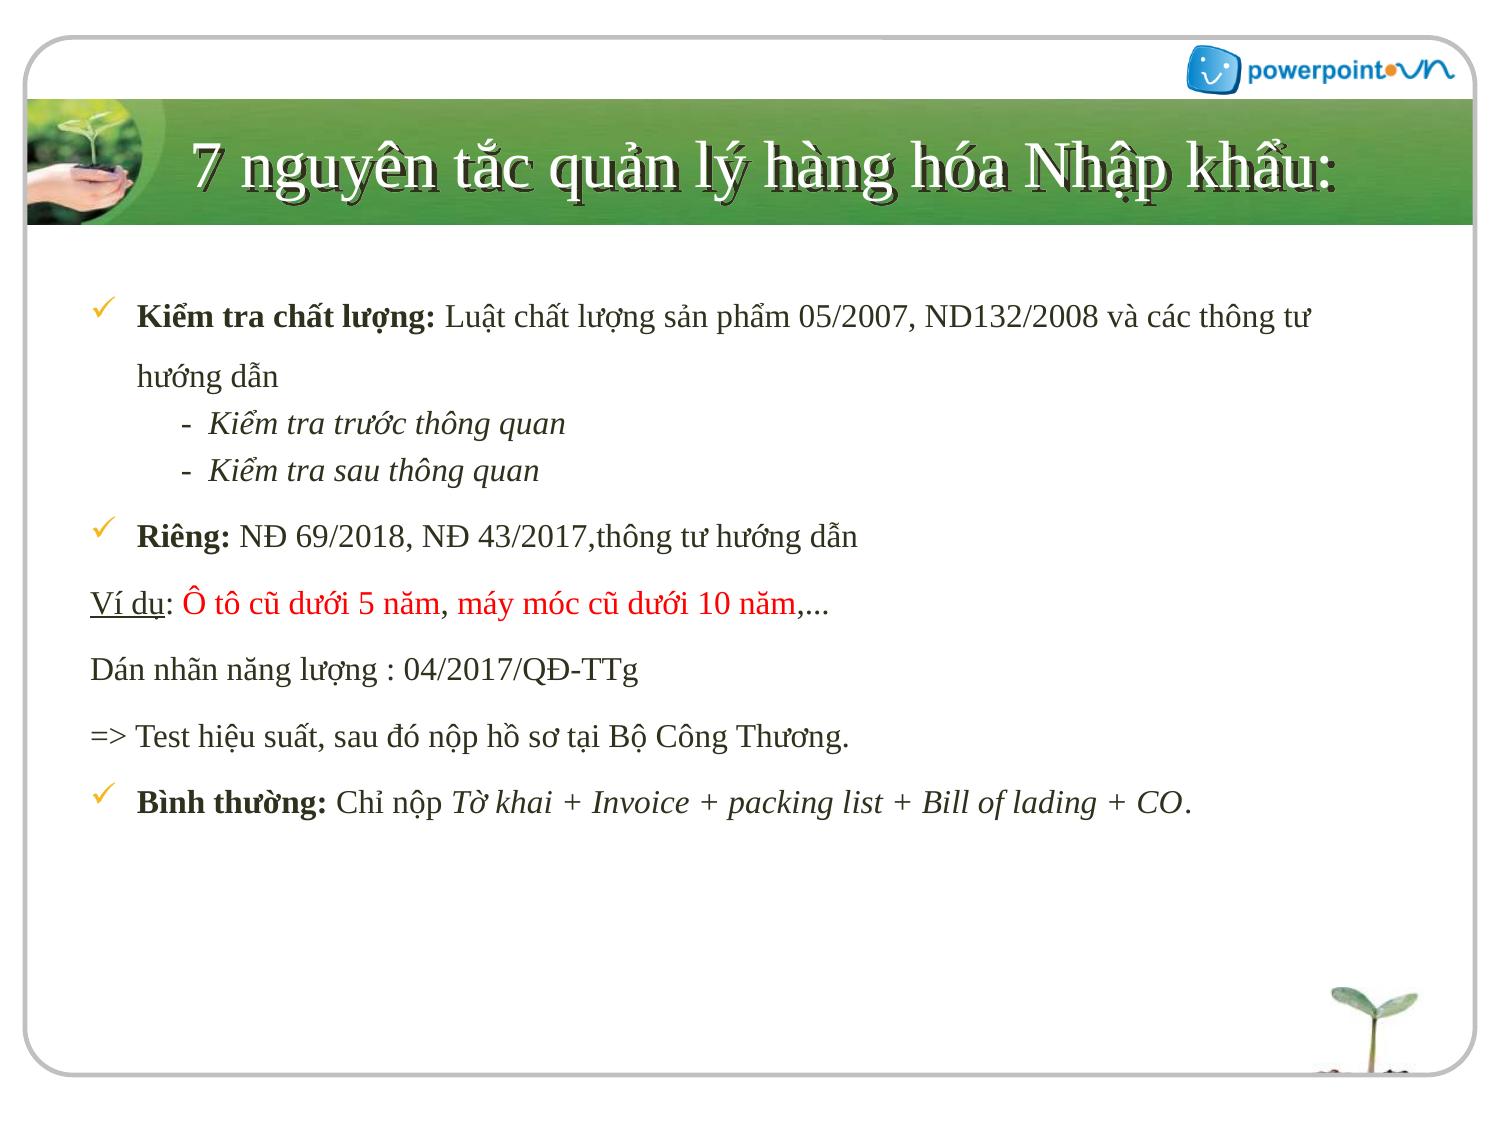

# 7 nguyên tắc quản lý hàng hóa Nhập khẩu:
Kiểm tra chất lượng: Luật chất lượng sản phẩm 05/2007, ND132/2008 và các thông tư hướng dẫn
           -  Kiểm tra trước thông quan
           -  Kiểm tra sau thông quan
Riêng: NĐ 69/2018, NĐ 43/2017,thông tư hướng dẫn
Ví dụ: Ô tô cũ dưới 5 năm, máy móc cũ dưới 10 năm,...
Dán nhãn năng lượng : 04/2017/QĐ-TTg
=> Test hiệu suất, sau đó nộp hồ sơ tại Bộ Công Thương.
Bình thường: Chỉ nộp Tờ khai + Invoice + packing list + Bill of lading + CO.